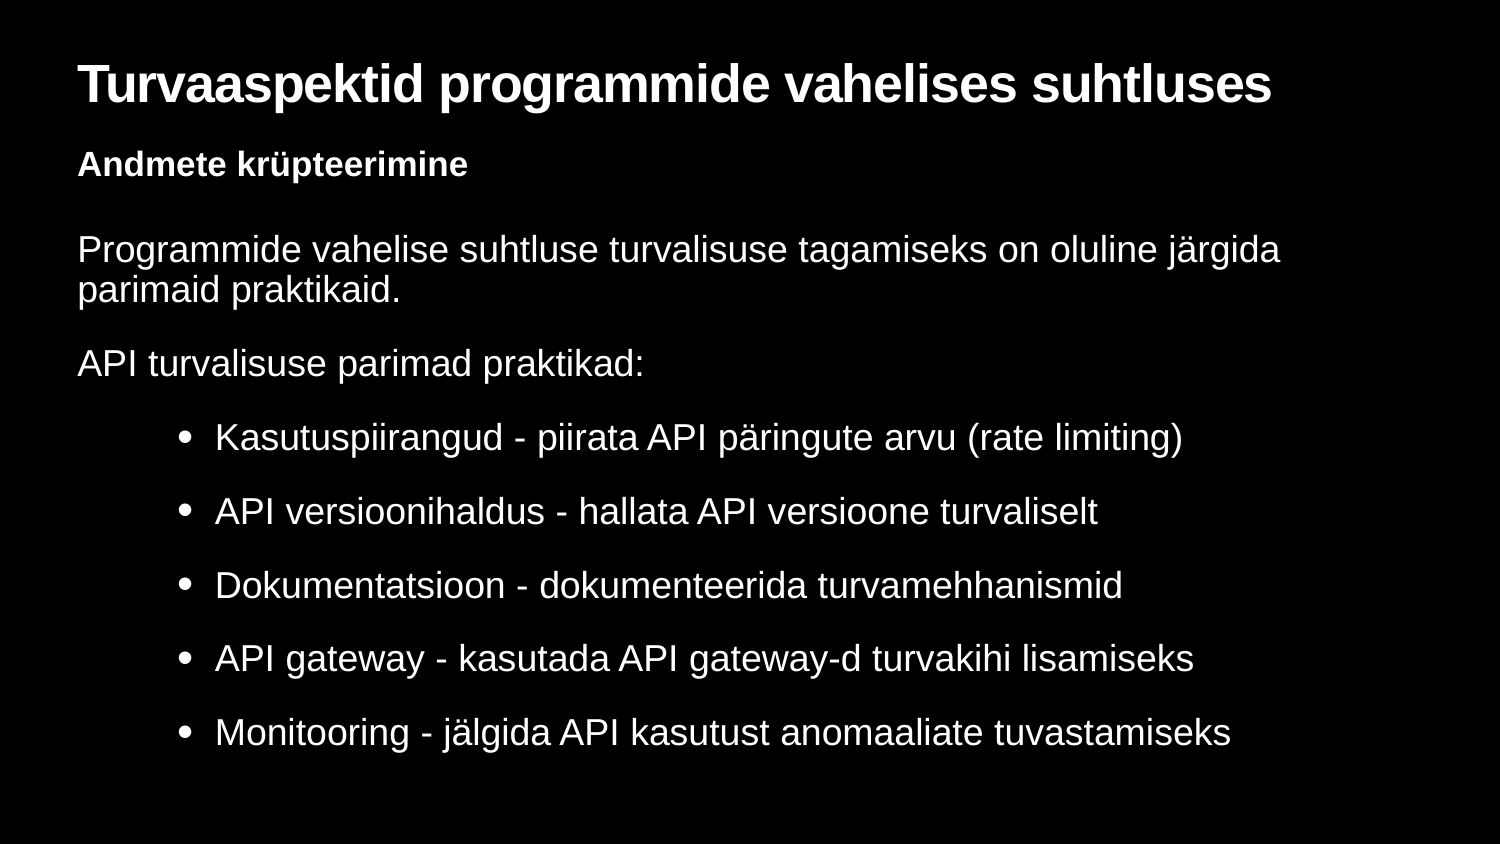

# Turvaaspektid programmide vahelises suhtluses
Andmete krüpteerimine
Programmide vahelise suhtluse turvalisuse tagamiseks on oluline järgida parimaid praktikaid.
API turvalisuse parimad praktikad:
Kasutuspiirangud - piirata API päringute arvu (rate limiting)
API versioonihaldus - hallata API versioone turvaliselt
Dokumentatsioon - dokumenteerida turvamehhanismid
API gateway - kasutada API gateway-d turvakihi lisamiseks
Monitooring - jälgida API kasutust anomaaliate tuvastamiseks